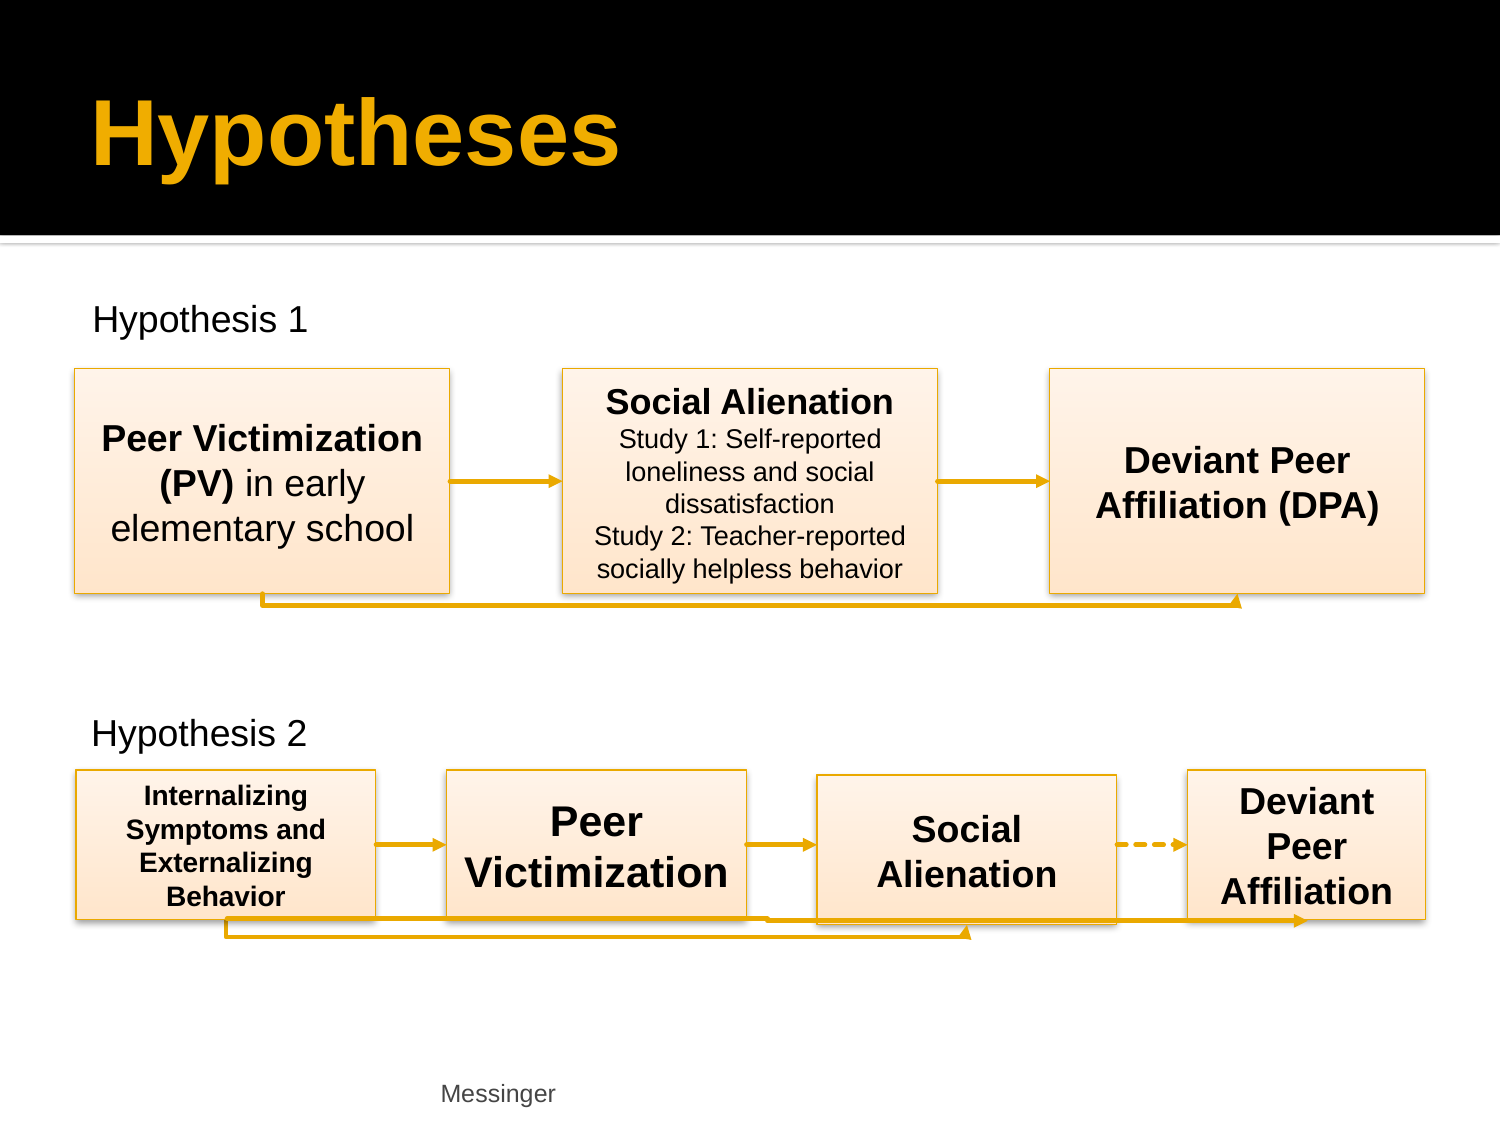

# Hypotheses
Hypothesis 1
Peer Victimization (PV) in early elementary school
Social Alienation
Study 1: Self-reported loneliness and social dissatisfaction
Study 2: Teacher-reported socially helpless behavior
Deviant Peer Affiliation (DPA)
Hypothesis 2
Internalizing Symptoms and Externalizing Behavior
Peer Victimization
Deviant Peer Affiliation
Social Alienation
Messinger